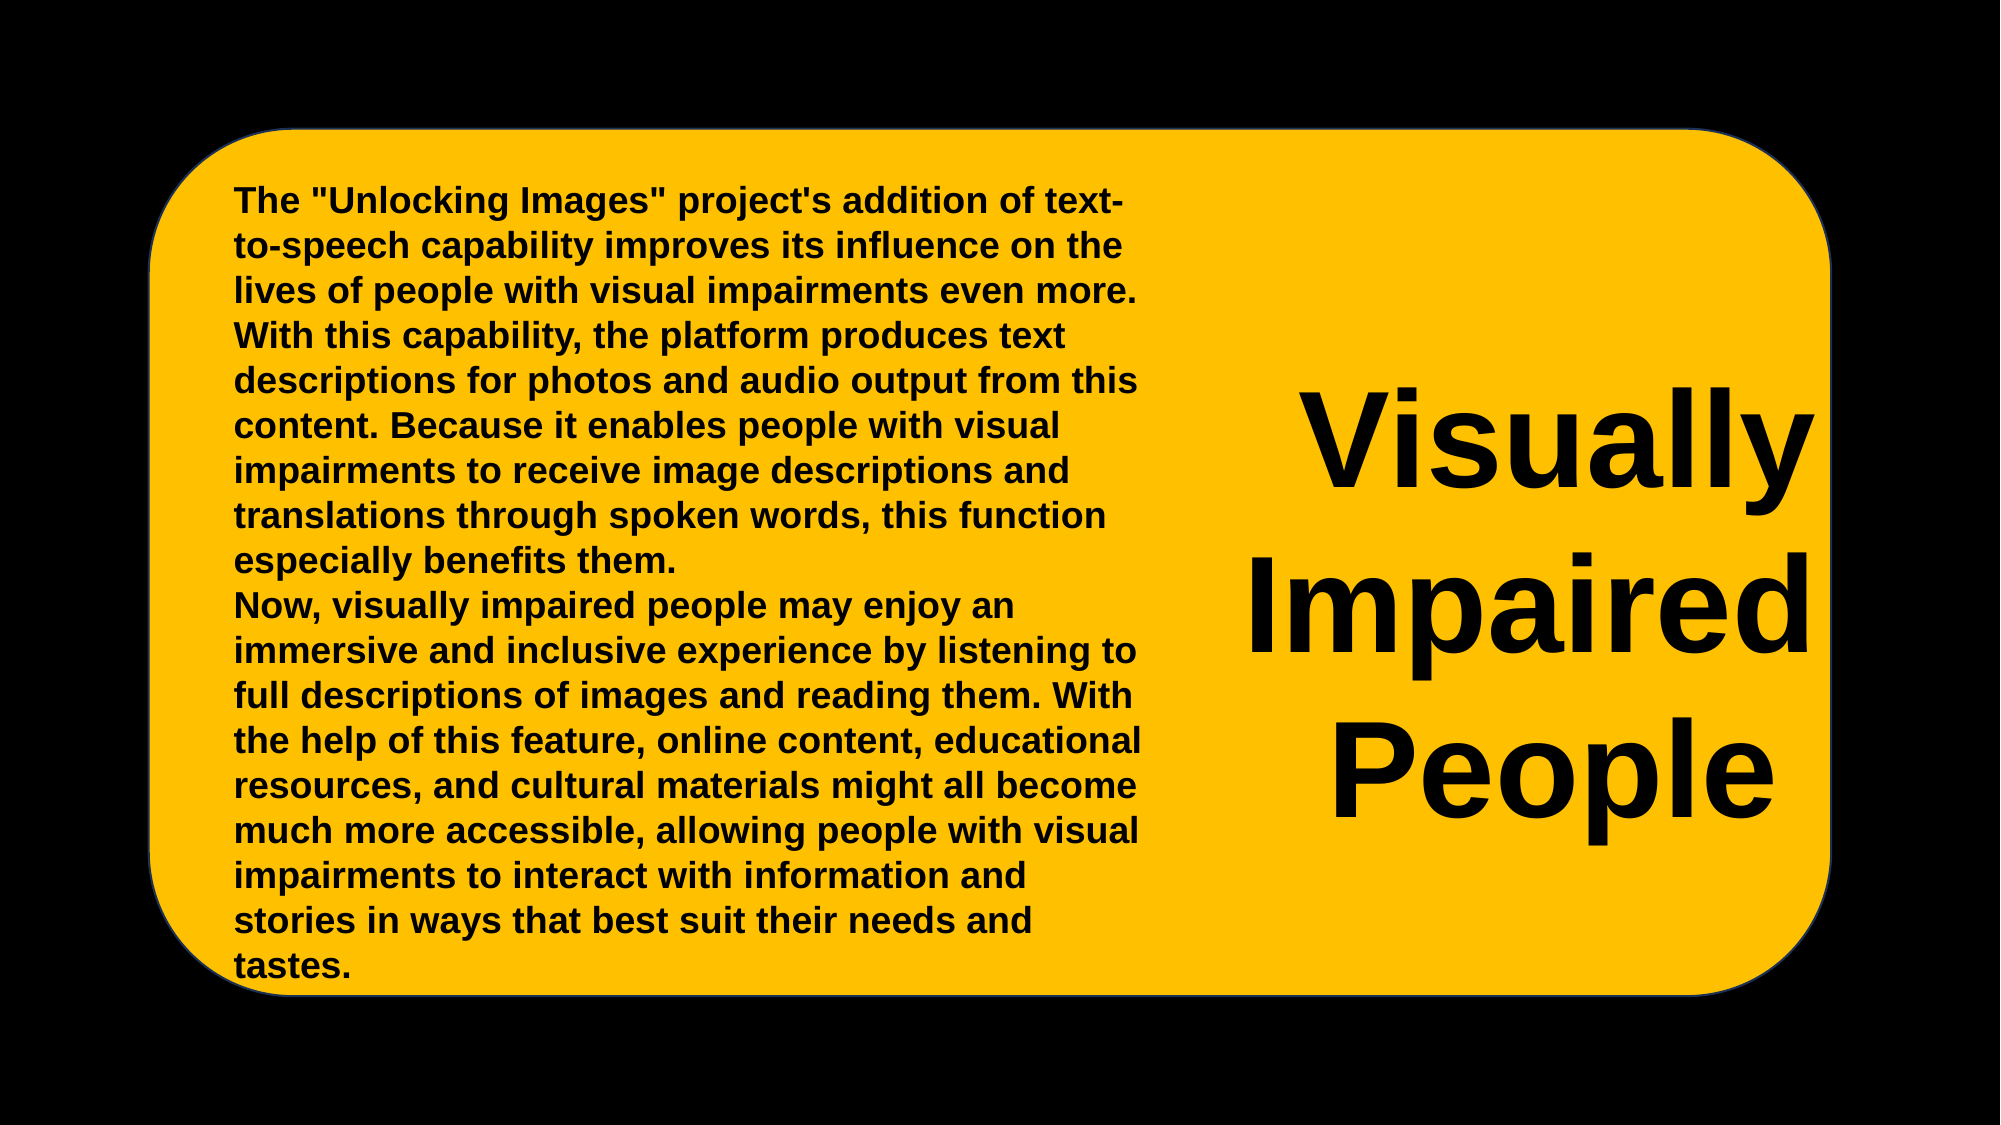

The "Unlocking Images" project's addition of text-to-speech capability improves its influence on the lives of people with visual impairments even more. With this capability, the platform produces text descriptions for photos and audio output from this content. Because it enables people with visual impairments to receive image descriptions and translations through spoken words, this function especially benefits them.
Now, visually impaired people may enjoy an immersive and inclusive experience by listening to full descriptions of images and reading them. With the help of this feature, online content, educational resources, and cultural materials might all become much more accessible, allowing people with visual impairments to interact with information and stories in ways that best suit their needs and tastes.
Visually Impaired People